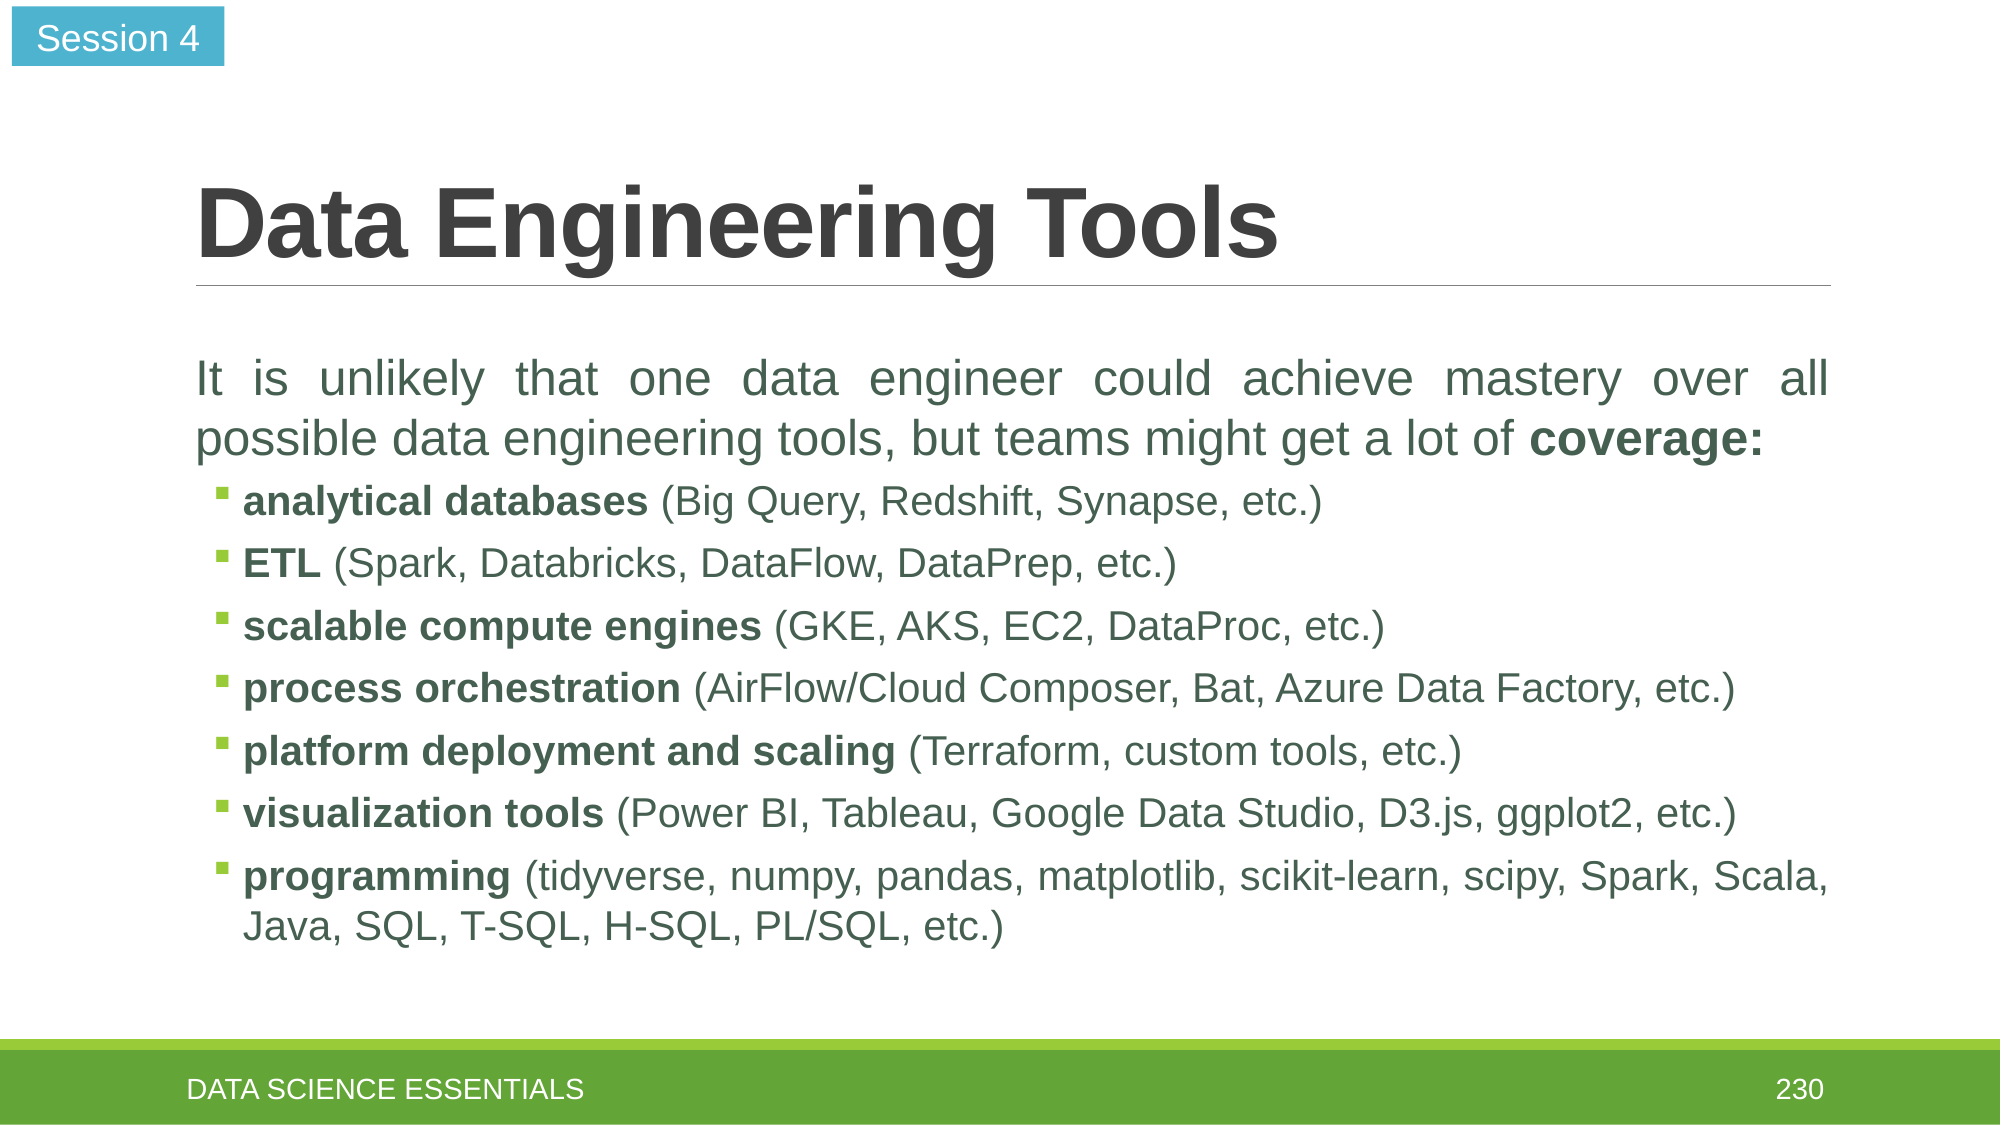

Session 4
# Data Engineering Tools
It is unlikely that one data engineer could achieve mastery over all possible data engineering tools, but teams might get a lot of coverage:
analytical databases (Big Query, Redshift, Synapse, etc.)
ETL (Spark, Databricks, DataFlow, DataPrep, etc.)
scalable compute engines (GKE, AKS, EC2, DataProc, etc.)
process orchestration (AirFlow/Cloud Composer, Bat, Azure Data Factory, etc.)
platform deployment and scaling (Terraform, custom tools, etc.)
visualization tools (Power BI, Tableau, Google Data Studio, D3.js, ggplot2, etc.)
programming (tidyverse, numpy, pandas, matplotlib, scikit-learn, scipy, Spark, Scala, Java, SQL, T-SQL, H-SQL, PL/SQL, etc.)
DATA SCIENCE ESSENTIALS
230